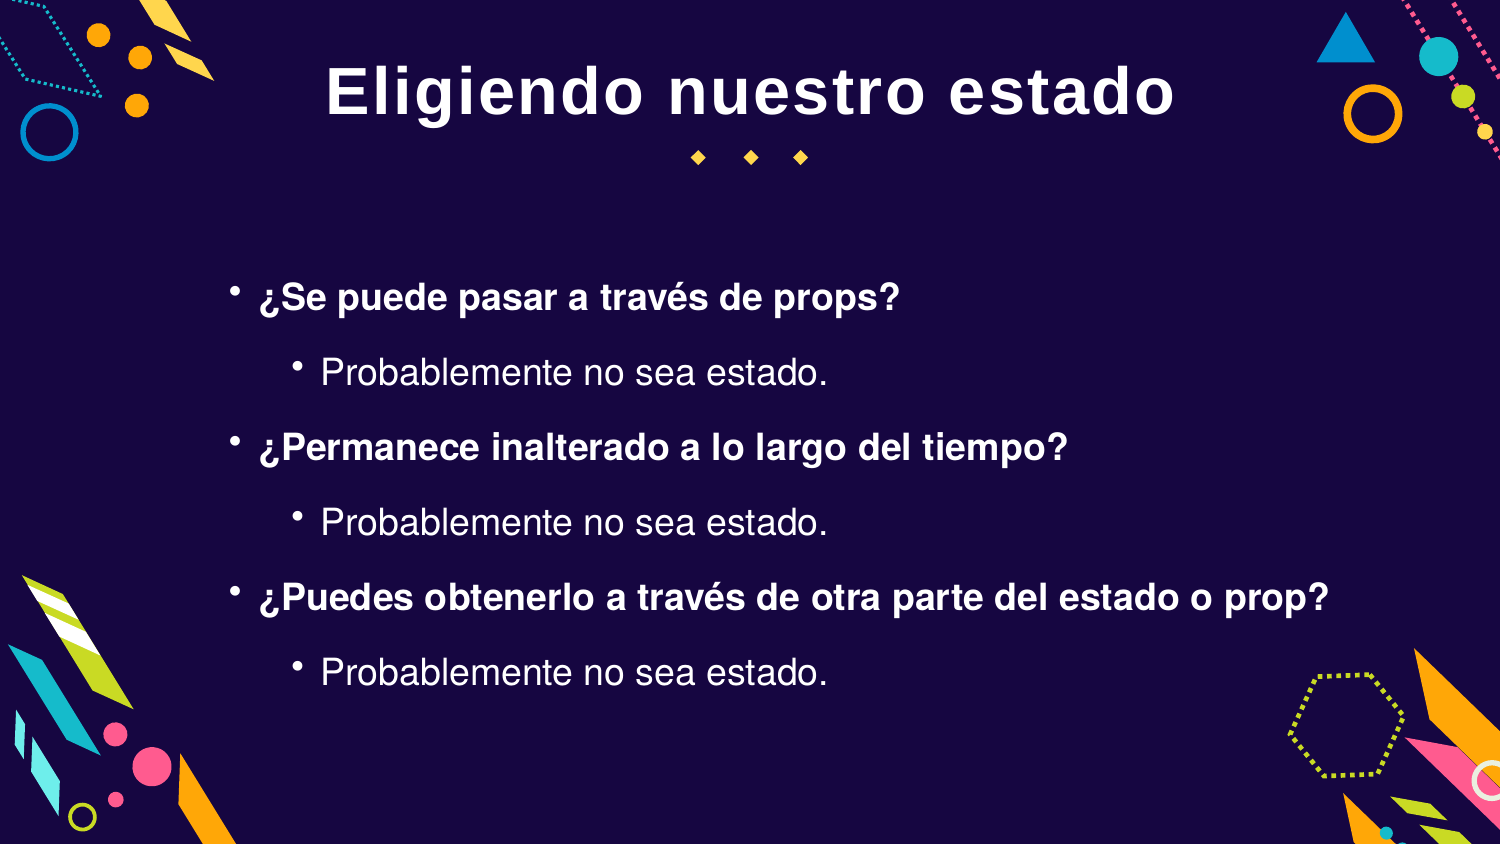

Eligiendo nuestro estado

¿Se puede pasar a través de props?
Probablemente no sea estado.
¿Permanece inalterado a lo largo del tiempo?
Probablemente no sea estado.
¿Puedes obtenerlo a través de otra parte del estado o prop?
Probablemente no sea estado.